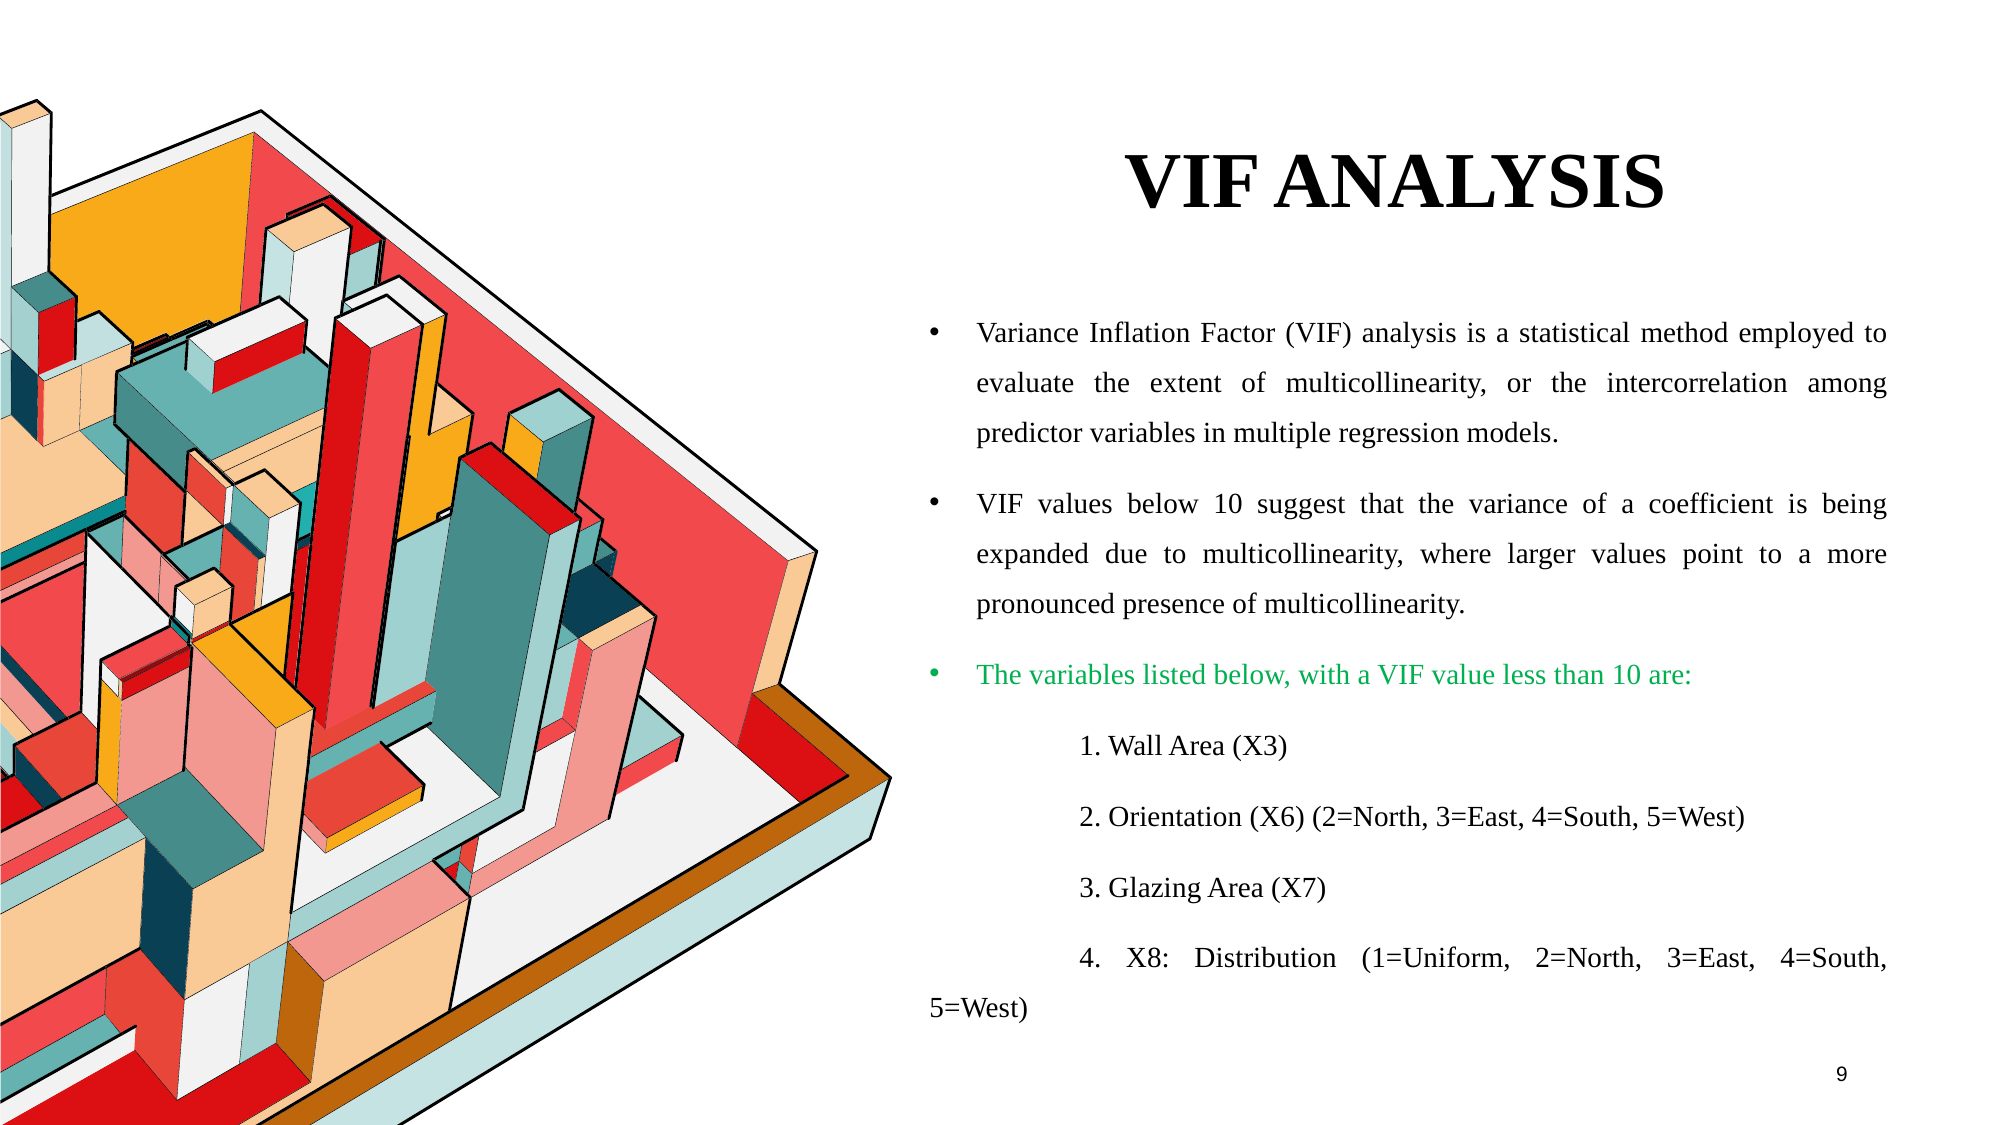

# Vif analysis
Variance Inflation Factor (VIF) analysis is a statistical method employed to evaluate the extent of multicollinearity, or the intercorrelation among predictor variables in multiple regression models.
VIF values below 10 suggest that the variance of a coefficient is being expanded due to multicollinearity, where larger values point to a more pronounced presence of multicollinearity.
The variables listed below, with a VIF value less than 10 are:
	1. Wall Area (X3)
	2. Orientation (X6) (2=North, 3=East, 4=South, 5=West)
	3. Glazing Area (X7)
	4. X8: Distribution (1=Uniform, 2=North, 3=East, 4=South, 5=West)

9